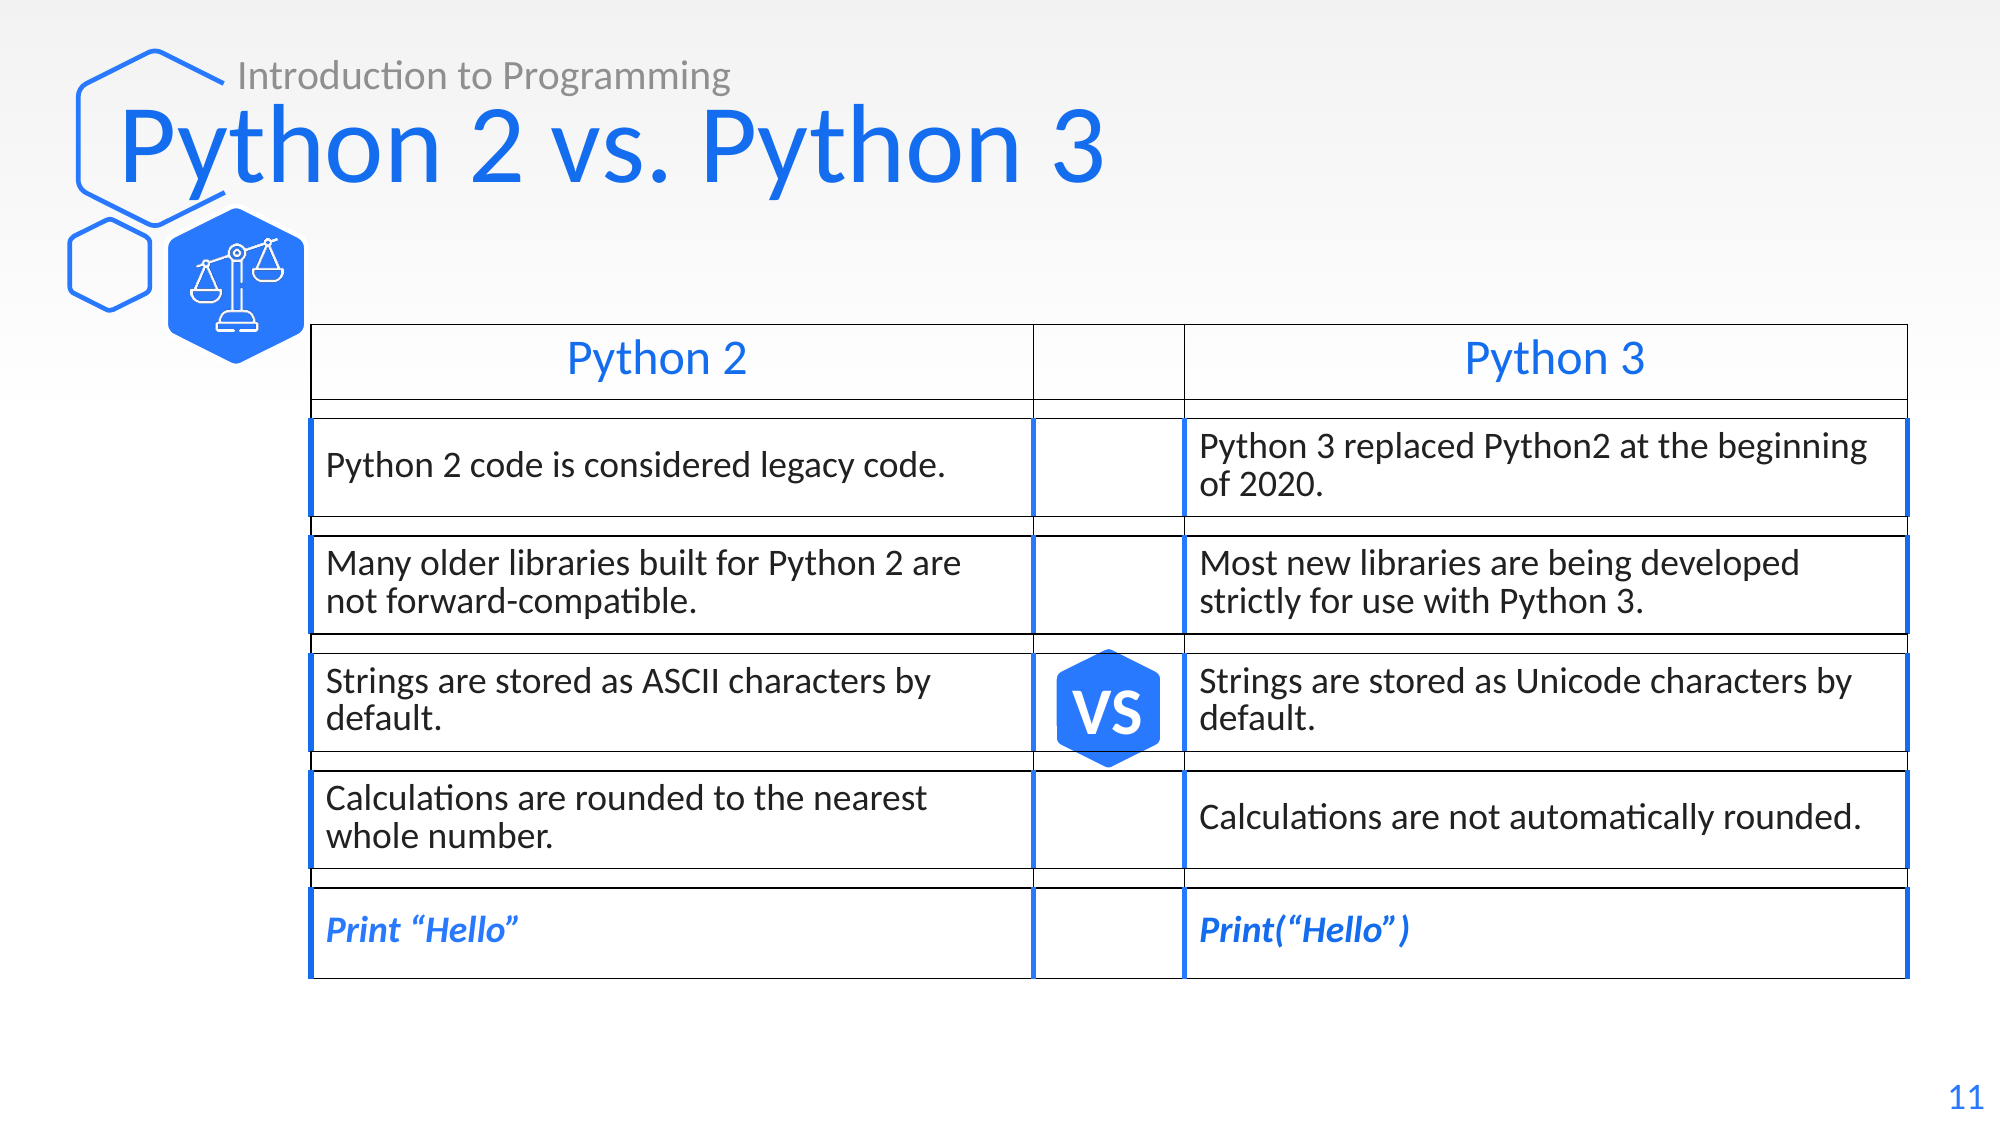

Introduction to Programming
# Python 2 vs. Python 3
| Python 2 |  | Python 3 |
| --- | --- | --- |
|  |  |  |
| Python 2 code is considered legacy code. |  | Python 3 replaced Python2 at the beginning of 2020. |
|  |  |  |
| Many older libraries built for Python 2 are not forward-compatible. |  | Most new libraries are being developed strictly for use with Python 3. |
|  |  |  |
| Strings are stored as ASCII characters by default. |  | Strings are stored as Unicode characters by default. |
|  |  |  |
| Calculations are rounded to the nearest whole number. |  | Calculations are not automatically rounded. |
|  |  |  |
| Print “Hello” |  | Print(“Hello”) |